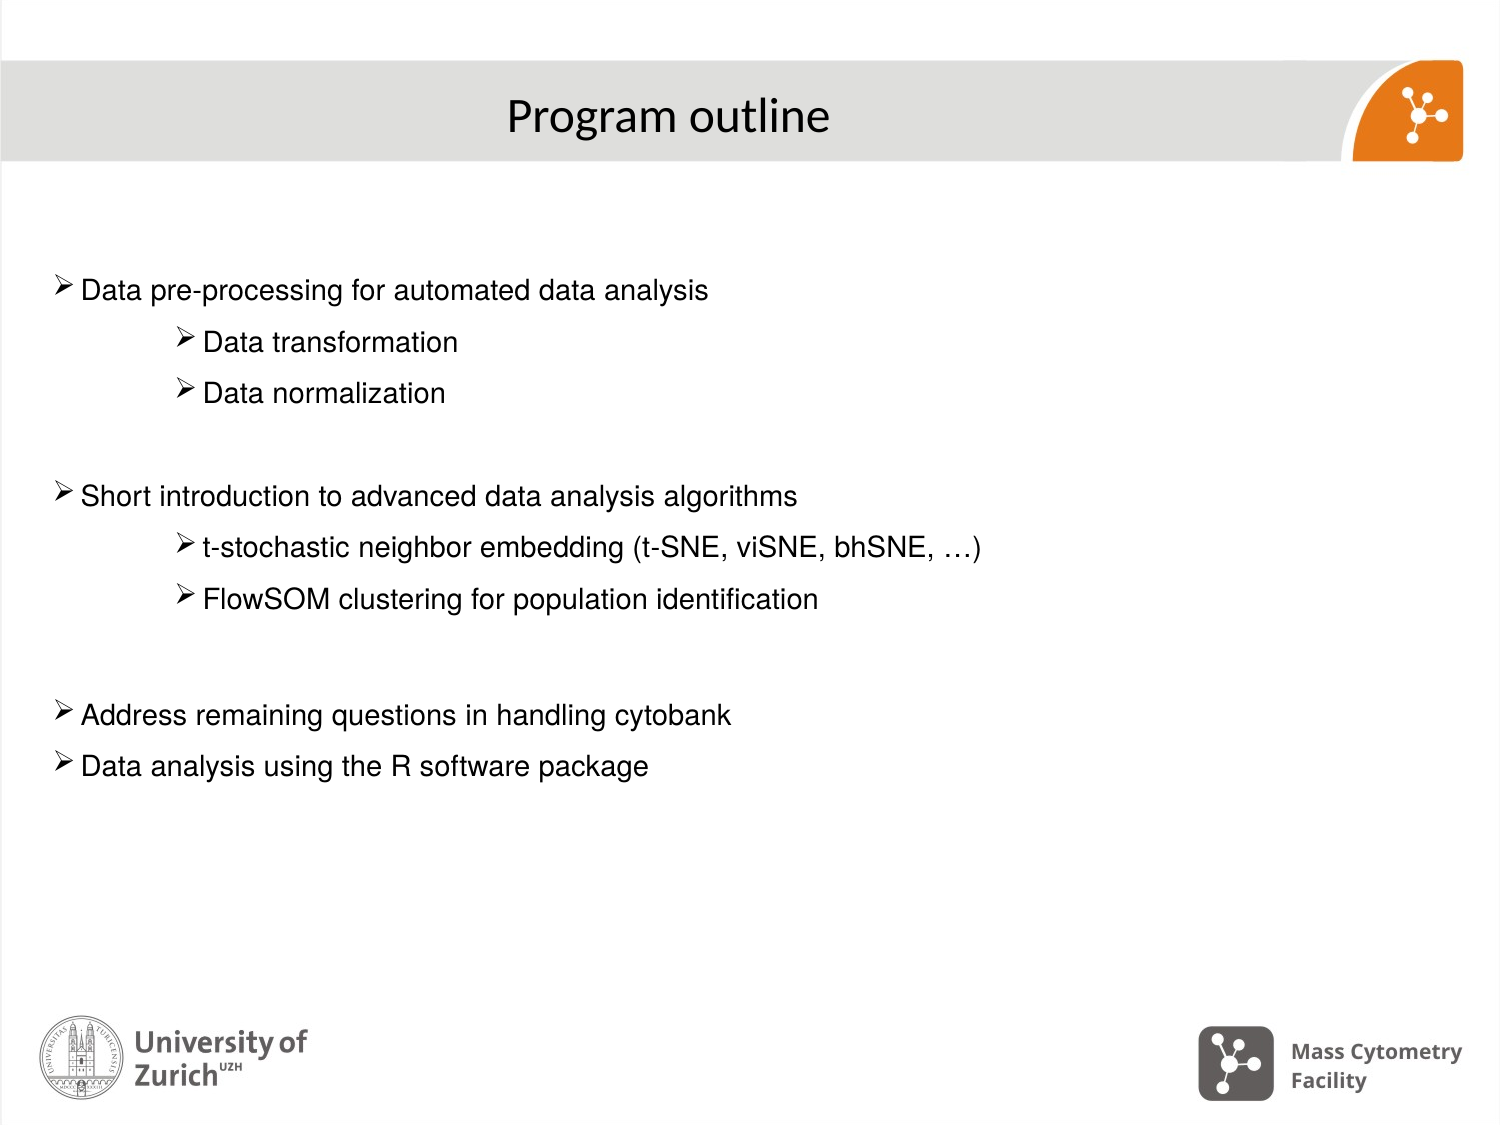

# Program outline

Data pre-processing for automated data analysis
Data transformation
Data normalization

Short introduction to advanced data analysis algorithms
t-stochastic neighbor embedding (t-SNE, viSNE, bhSNE, …)
FlowSOM clustering for population identification

Address remaining questions in handling cytobank
Data analysis using the R software package